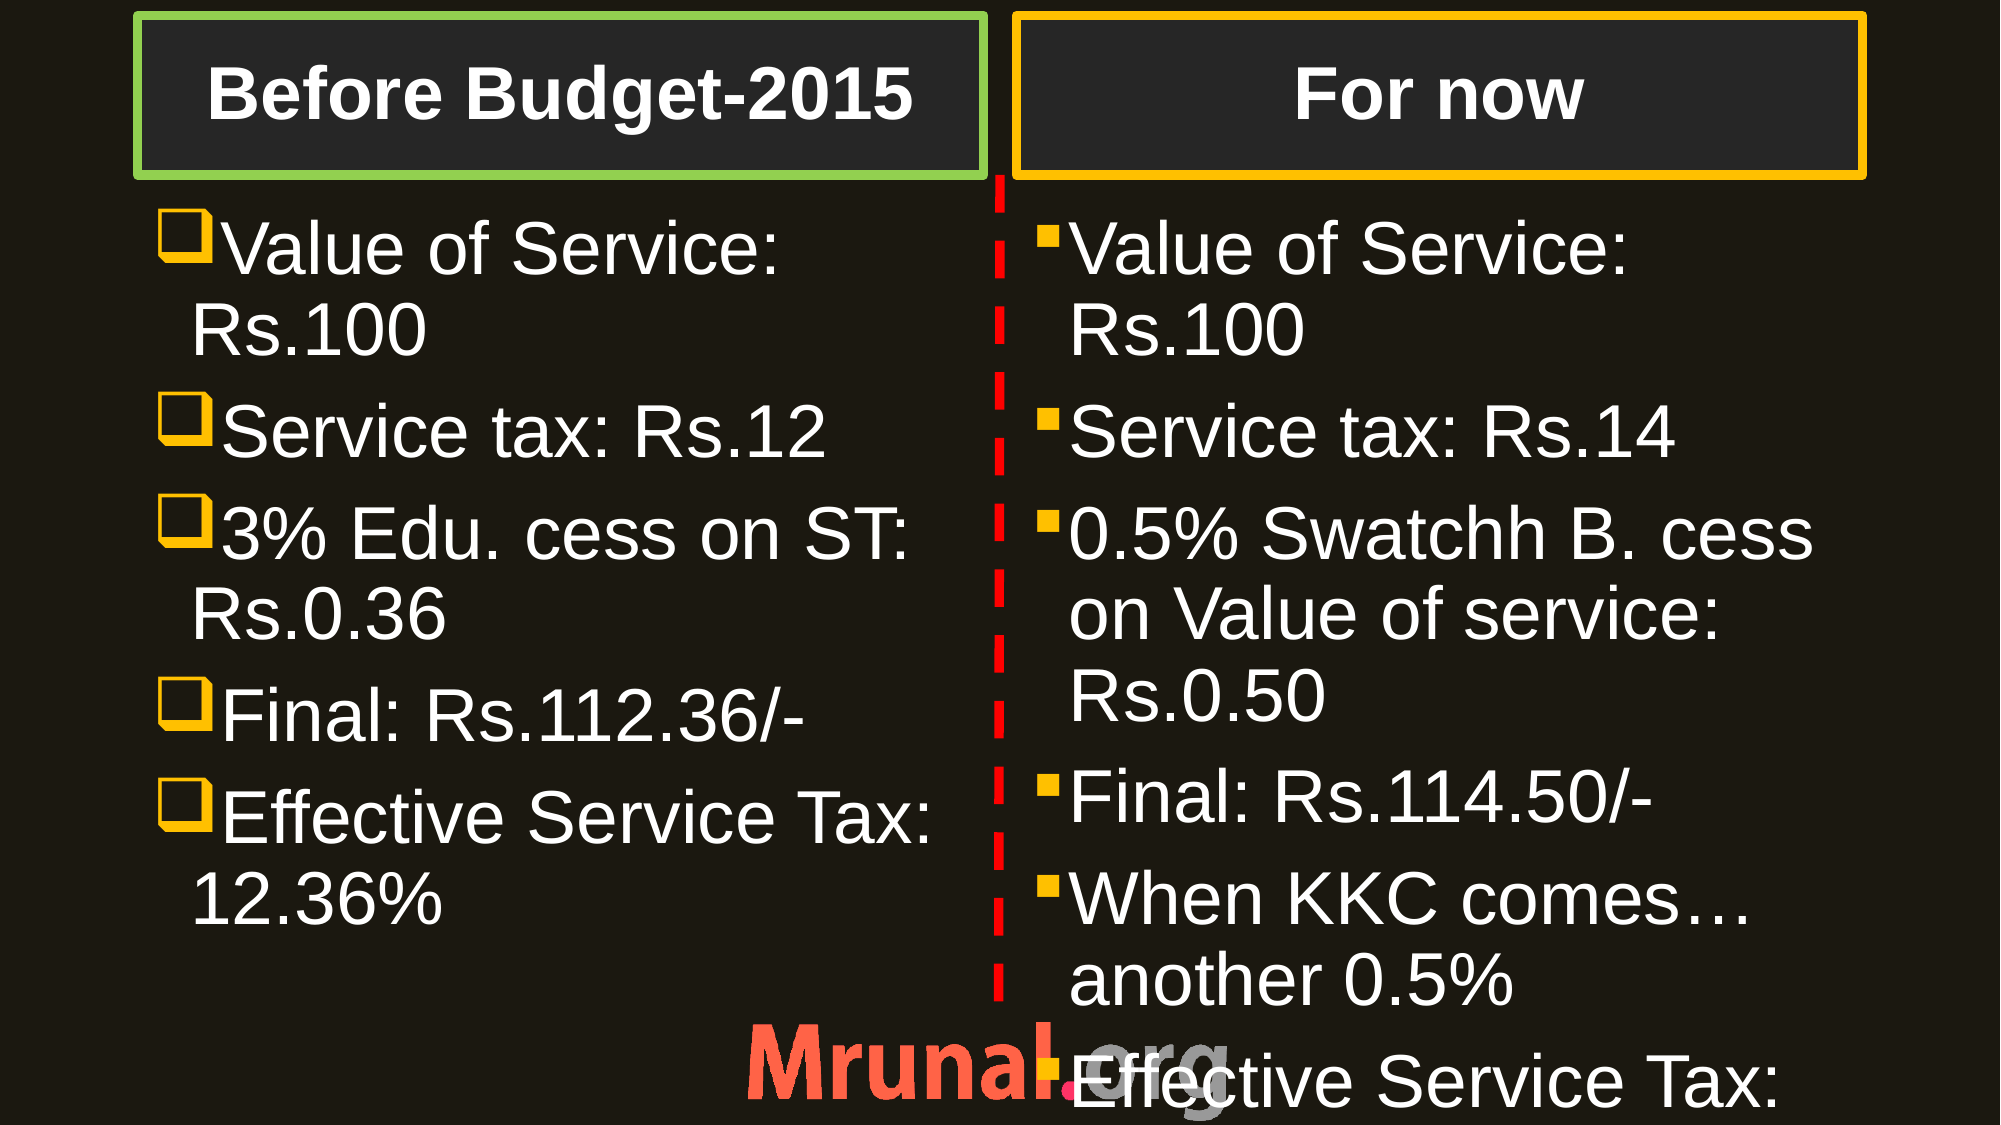

Before Budget-2015
For now
Value of Service: Rs.100
Service tax: Rs.12
3% Edu. cess on ST: Rs.0.36
Final: Rs.112.36/-
Effective Service Tax: 12.36%

Value of Service: Rs.100
Service tax: Rs.14
0.5% Swatchh B. cess on Value of service: Rs.0.50
Final: Rs.114.50/-
When KKC comes…another 0.5%
Effective Service Tax: 15%